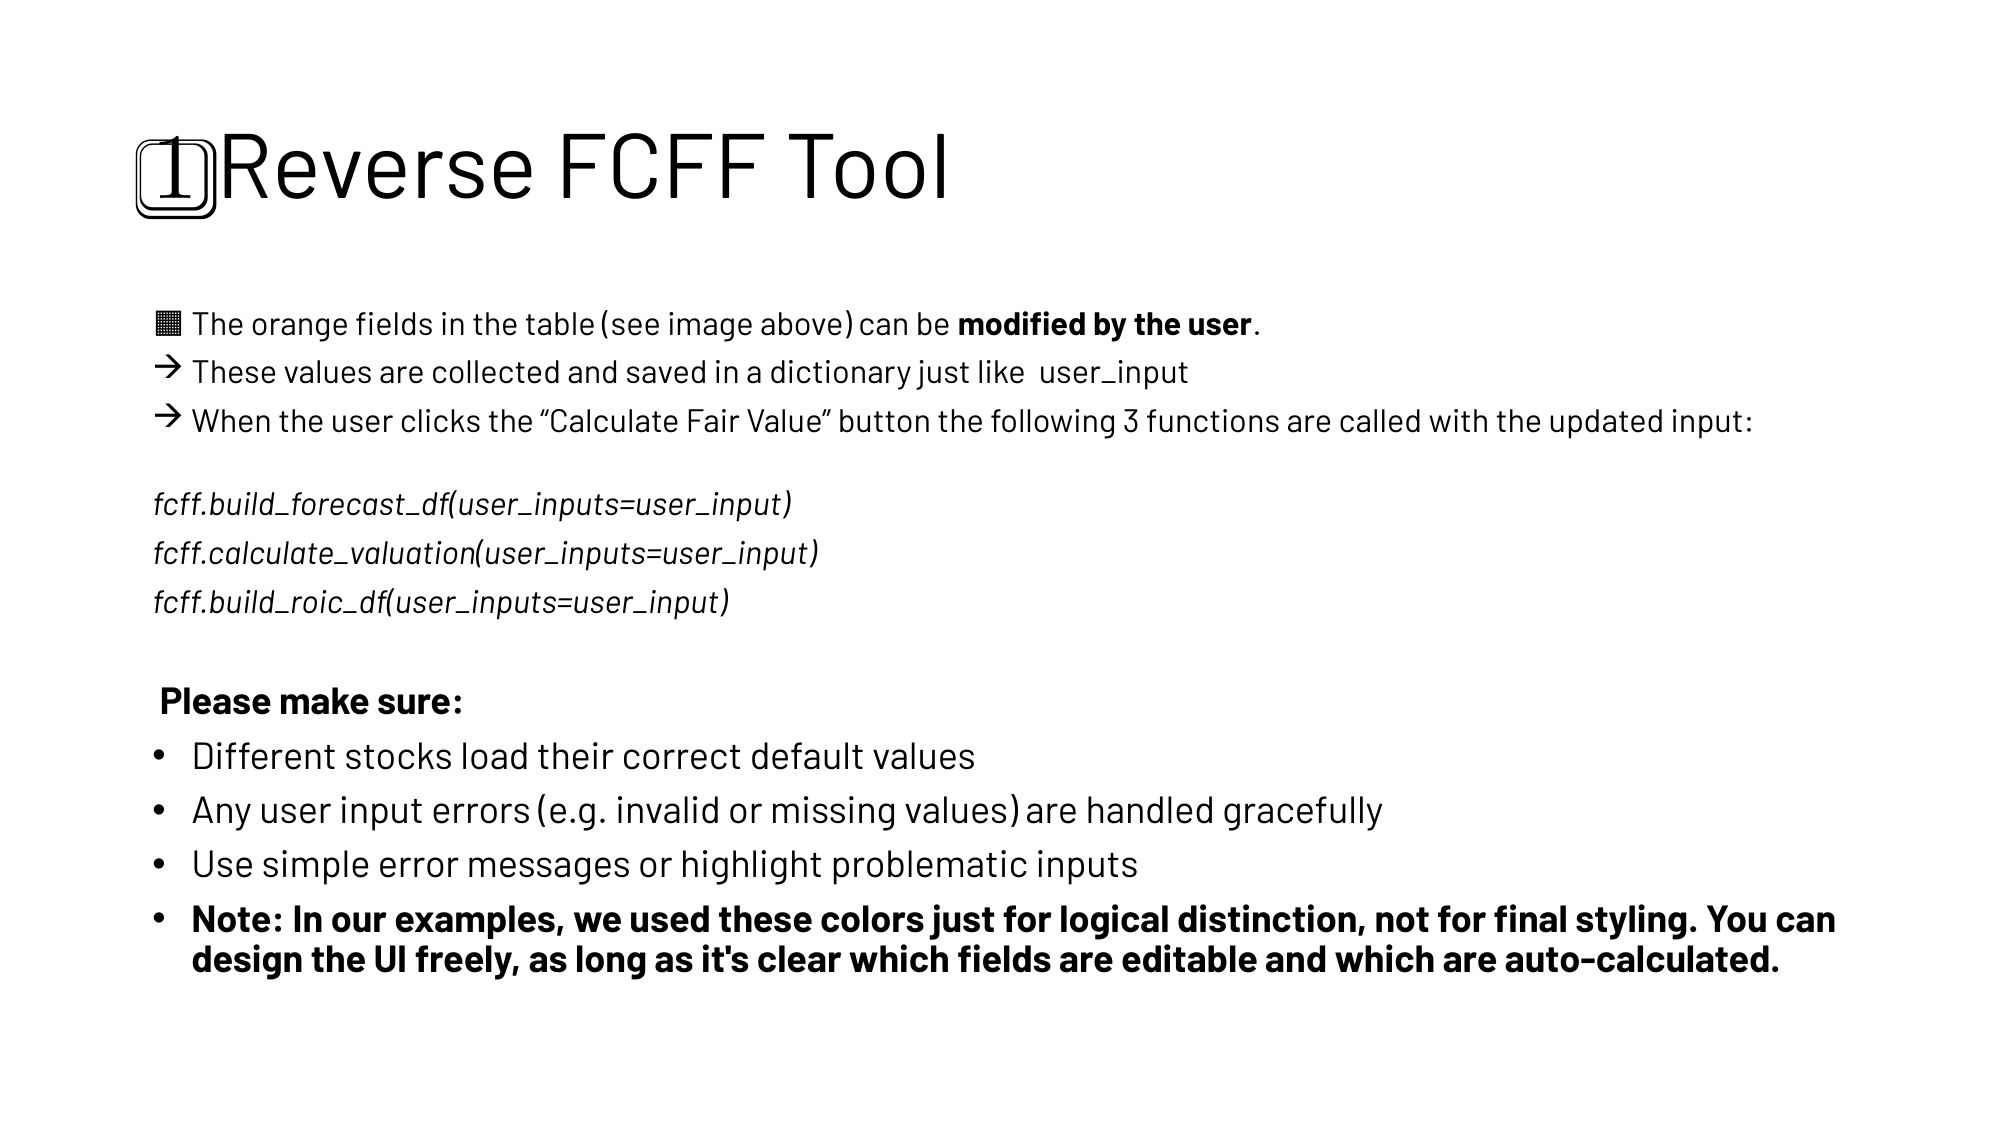

# 1️⃣ Reverse FCFF Tool
🟧 The orange fields in the table (see image above) can be modified by the user.
These values are collected and saved in a dictionary just like  user_input
When the user clicks the “Calculate Fair Value” button the following 3 functions are called with the updated input:
fcff.build_forecast_df(user_inputs=user_input)
fcff.calculate_valuation(user_inputs=user_input)
fcff.build_roic_df(user_inputs=user_input)

 Please make sure:​
Different stocks load their correct default values​
Any user input errors (e.g. invalid or missing values) are handled gracefully​
Use simple error messages or highlight problematic inputs​
Note: In our examples, we used these colors just for logical distinction, not for final styling. You can design the UI freely, as long as it's clear which fields are editable and which are auto-calculated.